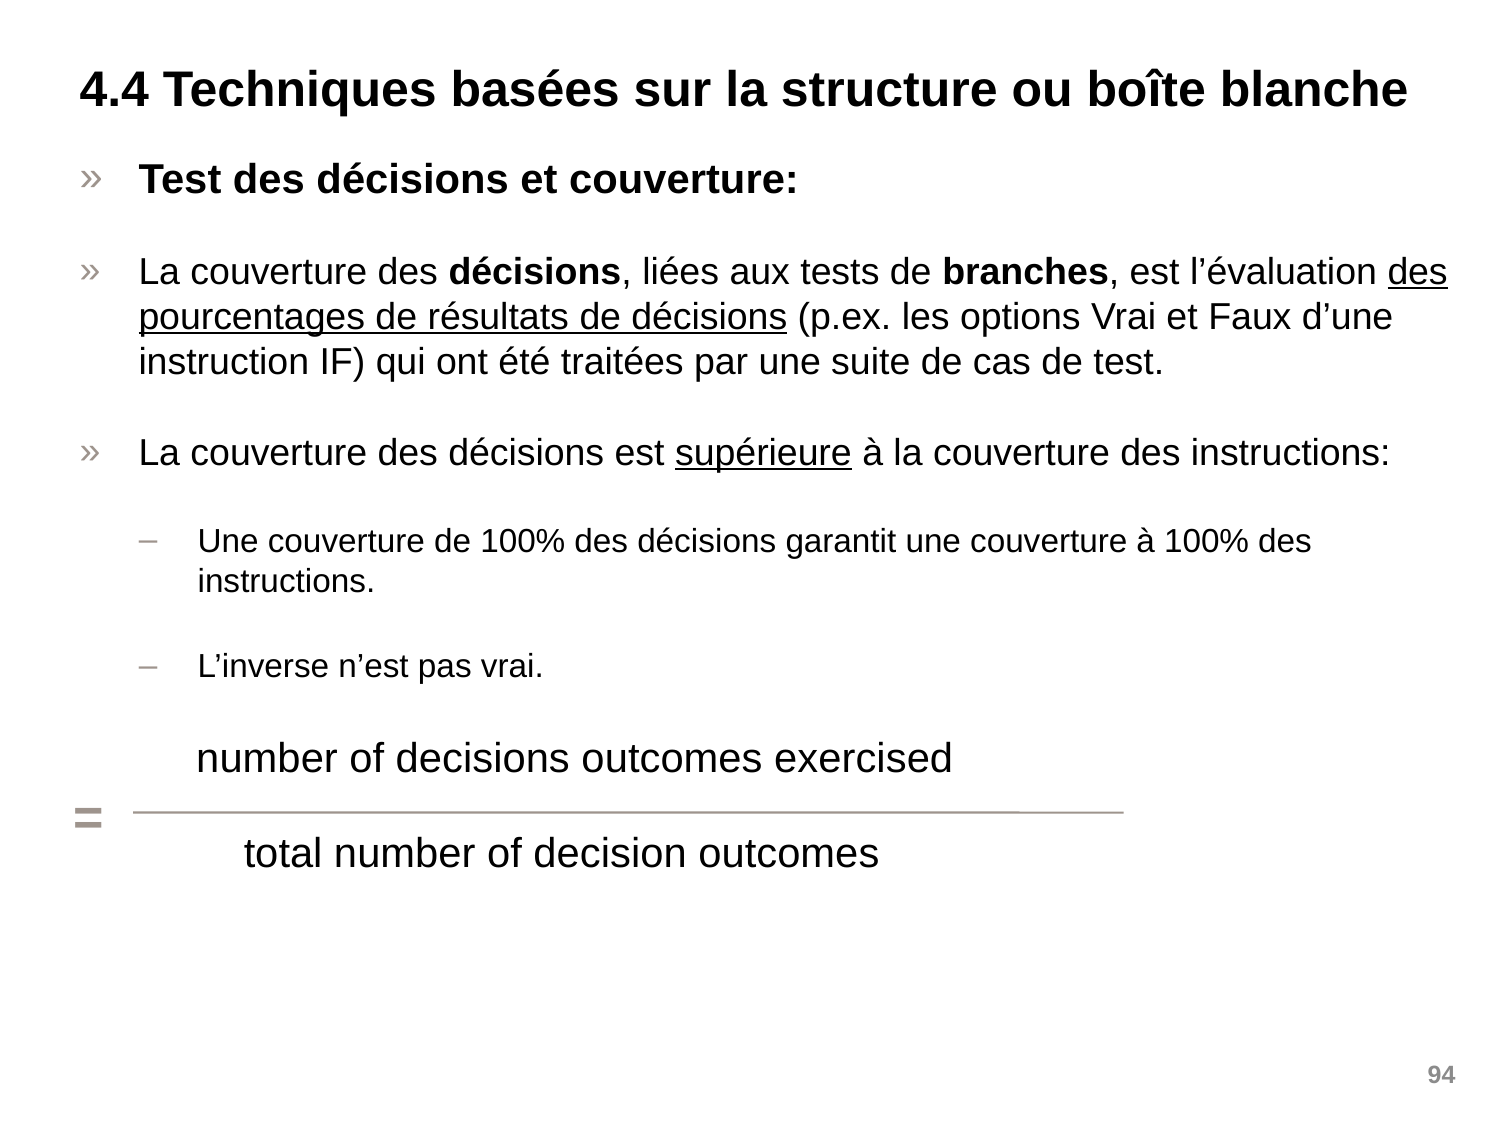

# 4.4 Techniques basées sur la structure ou boîte blanche
Test des décisions et couverture:
La couverture des décisions, liées aux tests de branches, est l’évaluation des pourcentages de résultats de décisions (p.ex. les options Vrai et Faux d’une instruction IF) qui ont été traitées par une suite de cas de test.
La couverture des décisions est supérieure à la couverture des instructions:
Une couverture de 100% des décisions garantit une couverture à 100% des instructions.
L’inverse n’est pas vrai.
     number of decisions outcomes exercised
	    total number of decision outcomes
=

94